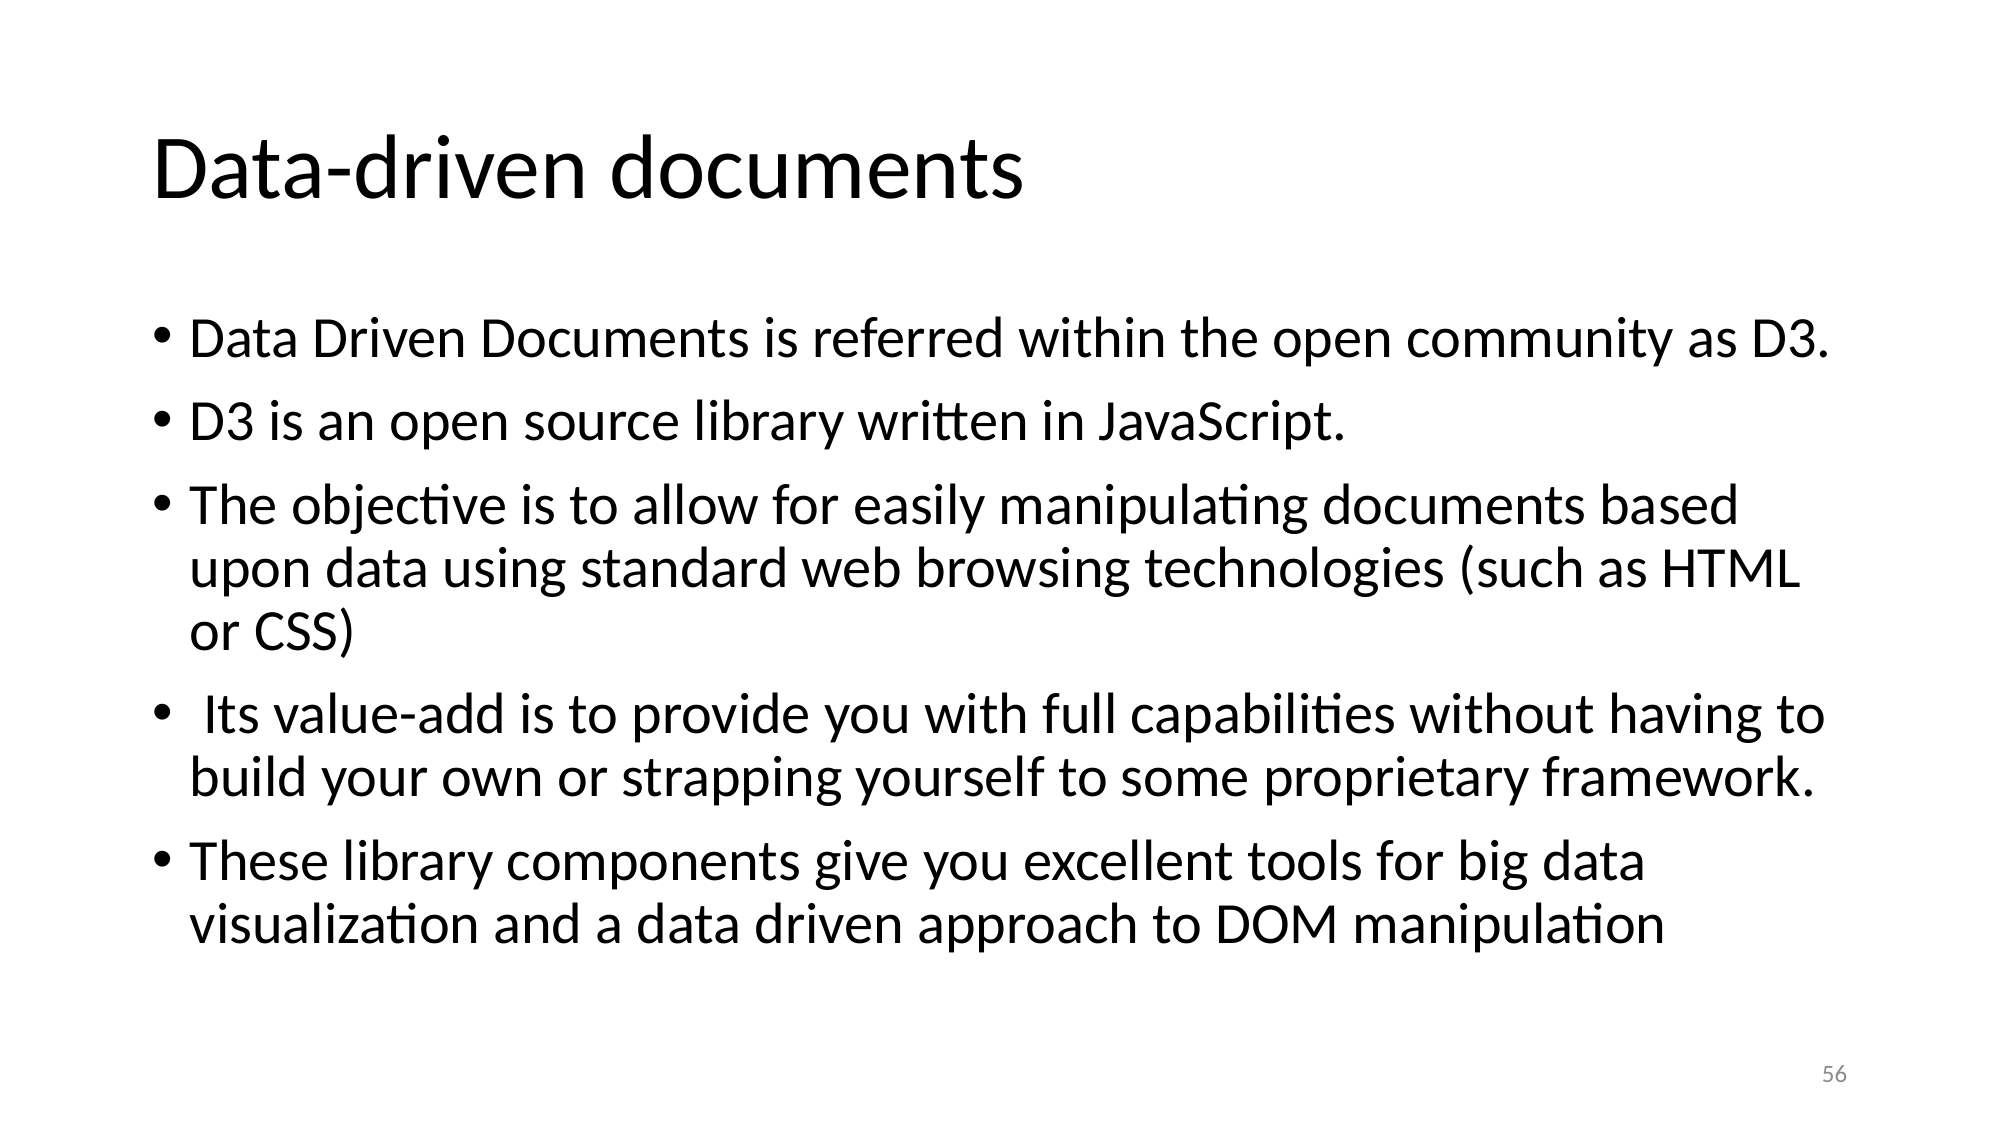

# Data-driven documents
Data Driven Documents is referred within the open community as D3.
D3 is an open source library written in JavaScript.
The objective is to allow for easily manipulating documents based upon data using standard web browsing technologies (such as HTML or CSS)
 Its value-add is to provide you with full capabilities without having to build your own or strapping yourself to some proprietary framework.
These library components give you excellent tools for big data visualization and a data driven approach to DOM manipulation
56